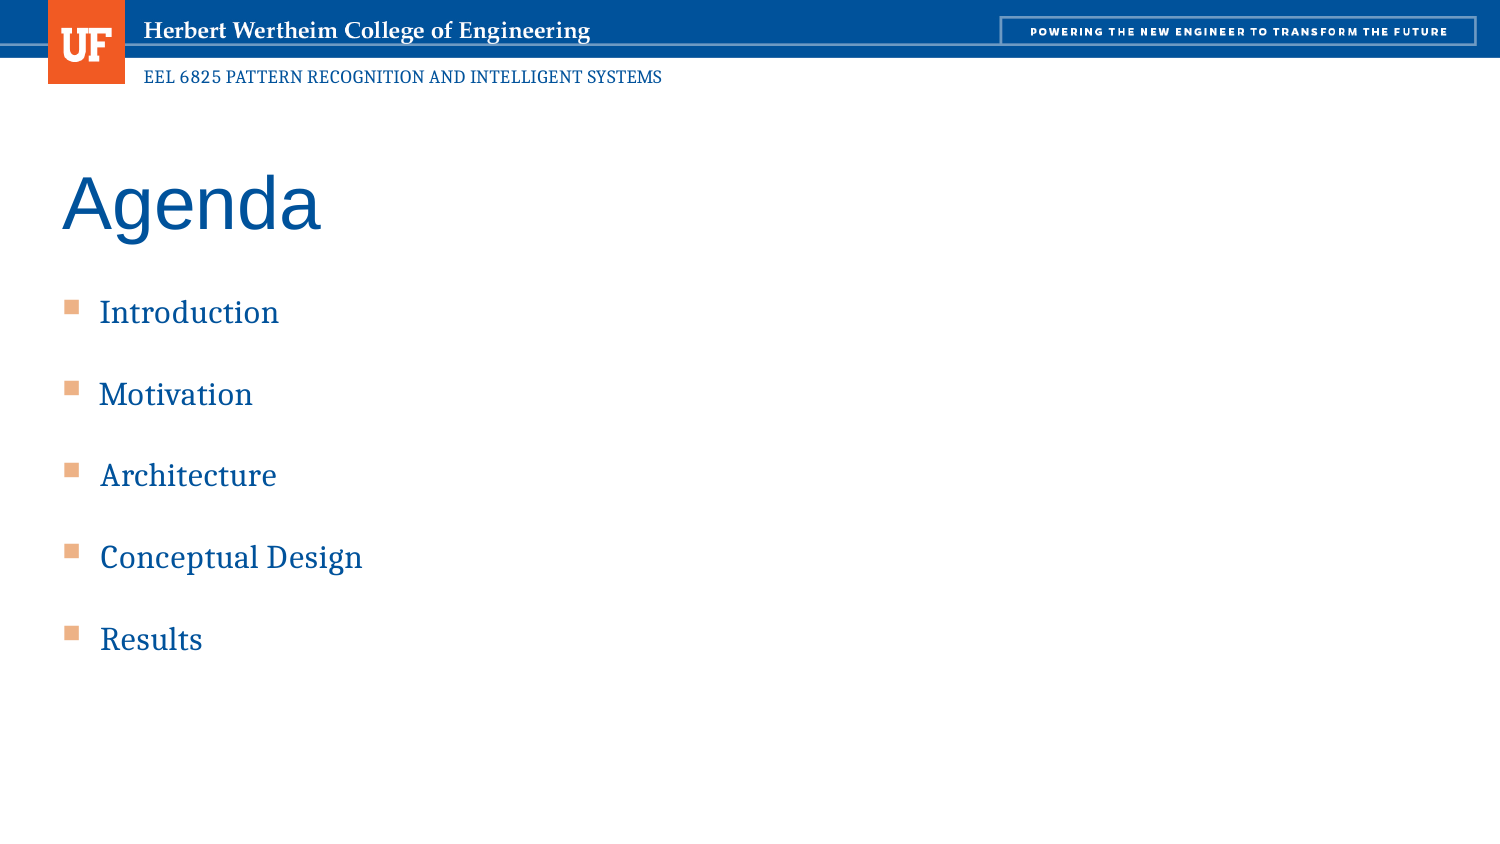

# Agenda
Introduction
Motivation
Architecture
Conceptual Design
Results